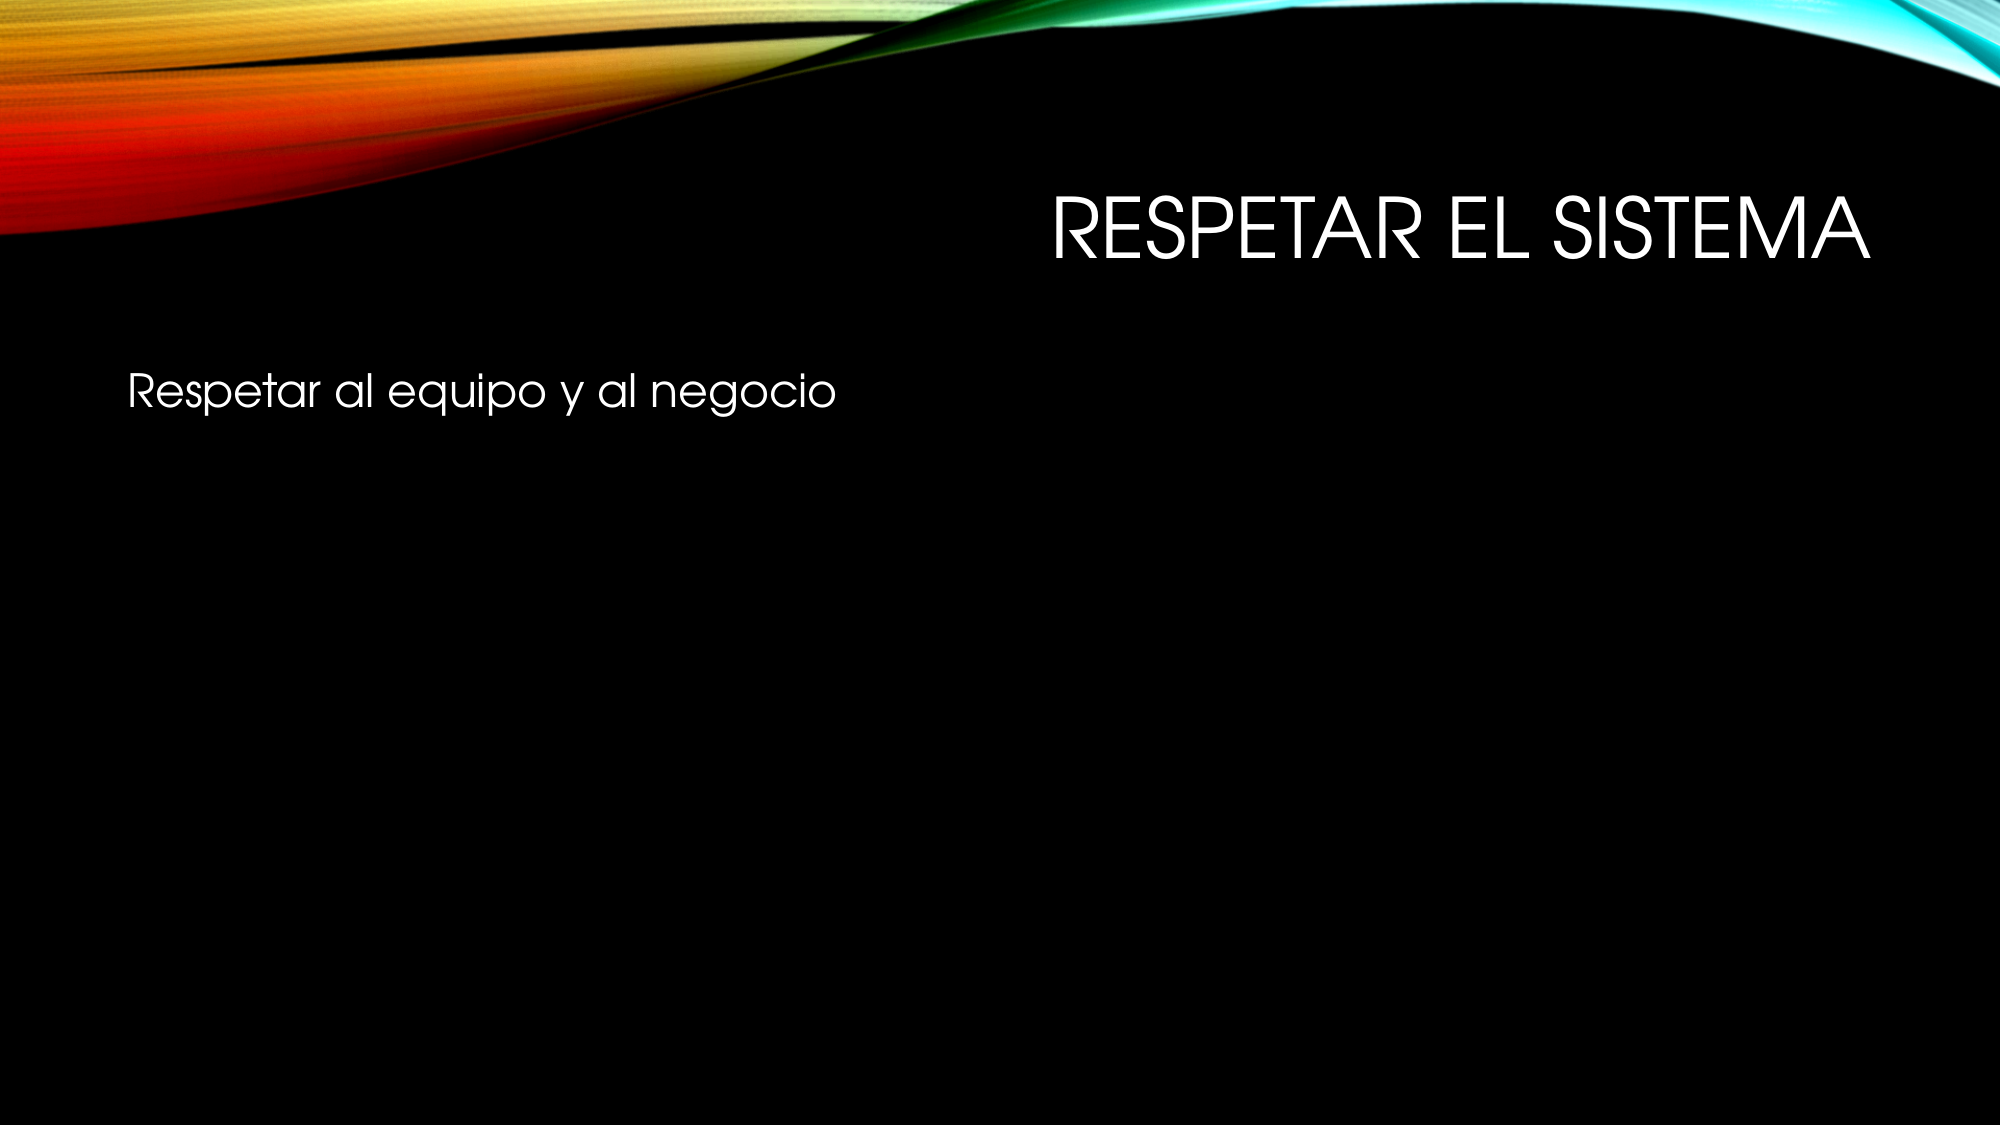

# Respetar el sistema
Respetar al equipo y al negocio